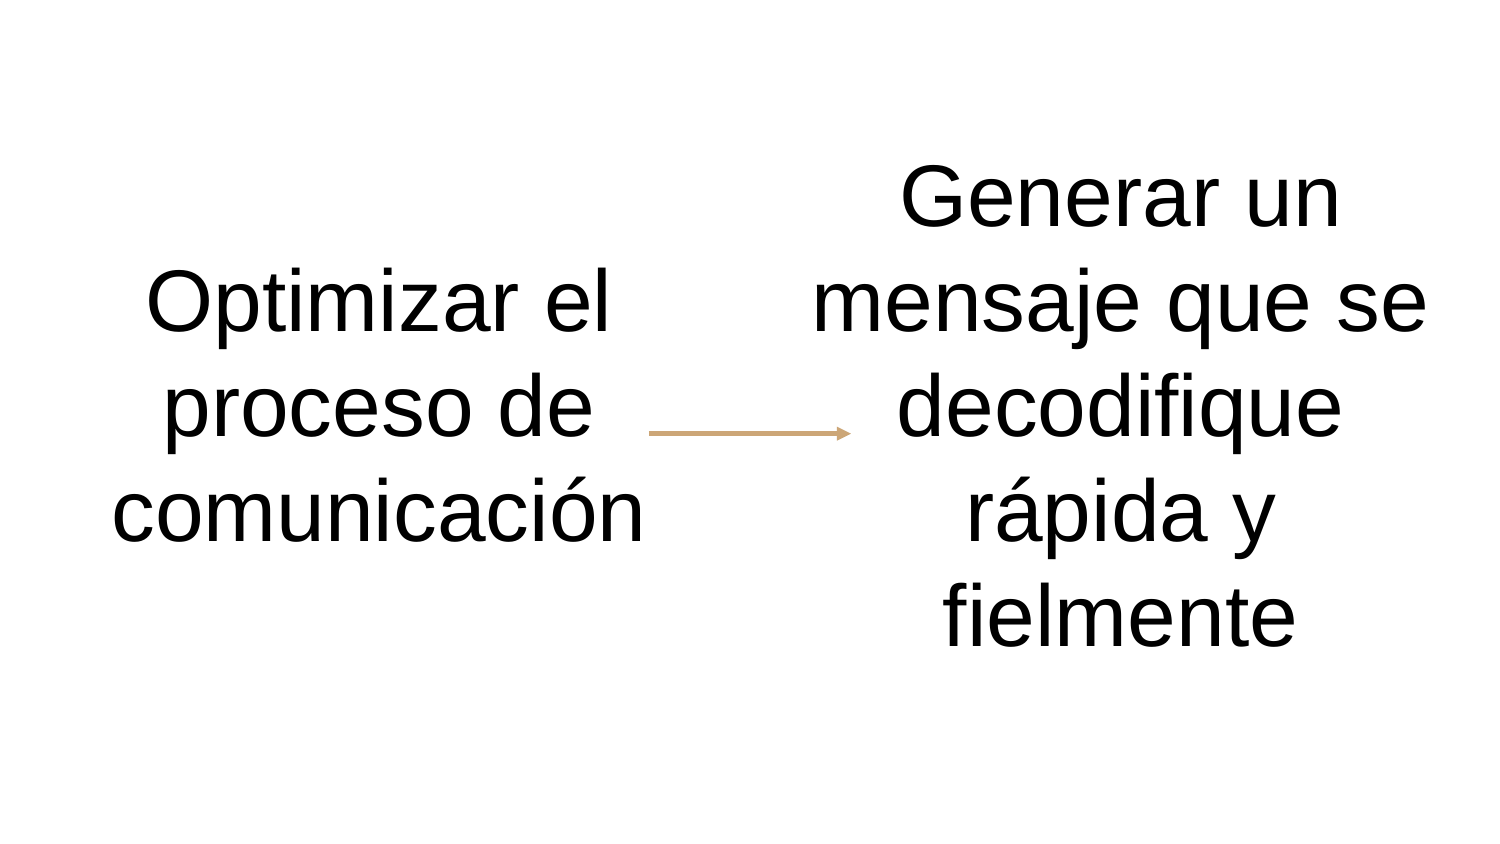

Generar un mensaje que se decodifique rápida y fielmente

Optimizar el proceso de comunicación